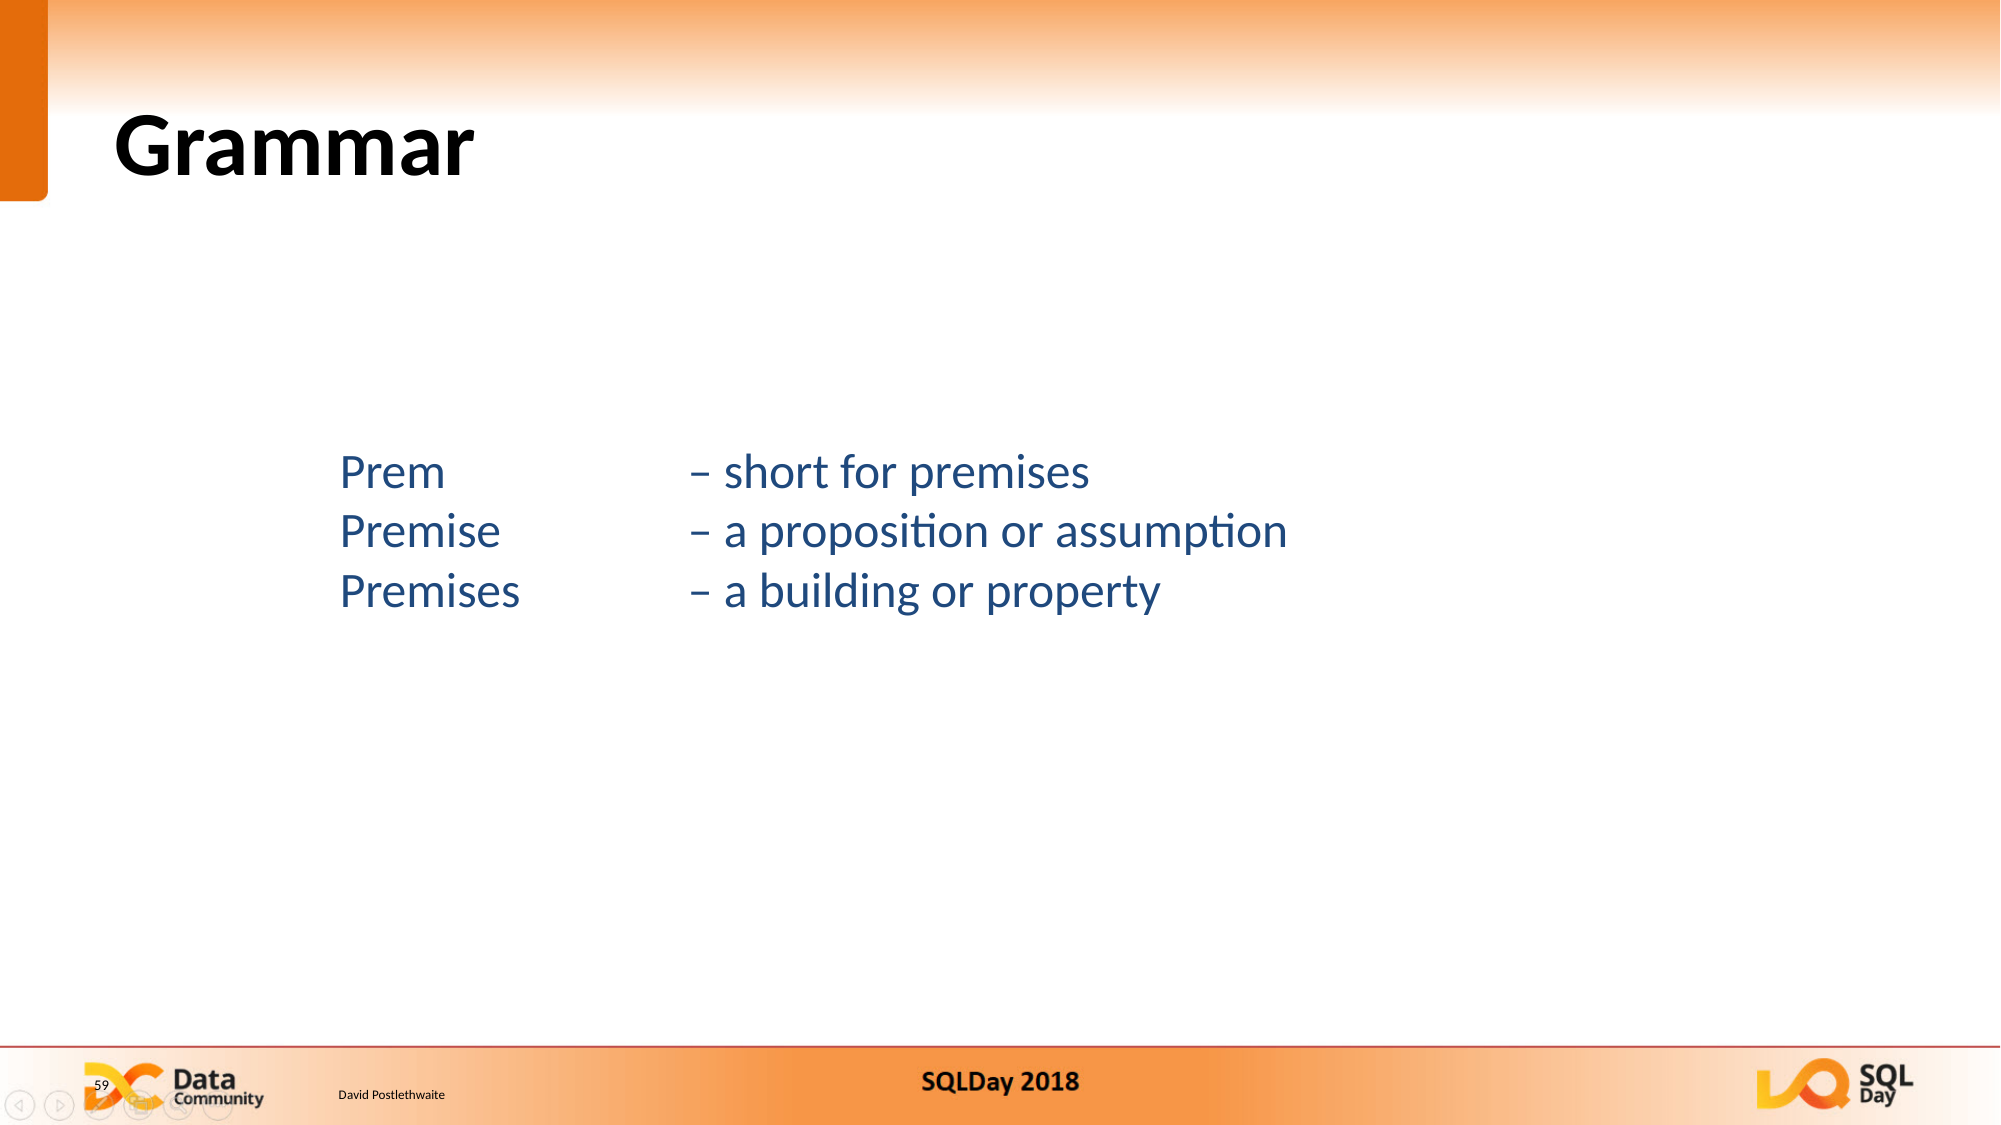

# Grammar
– short for premises
– a proposition or assumption
– a building or property
Prem
Premise
Premises